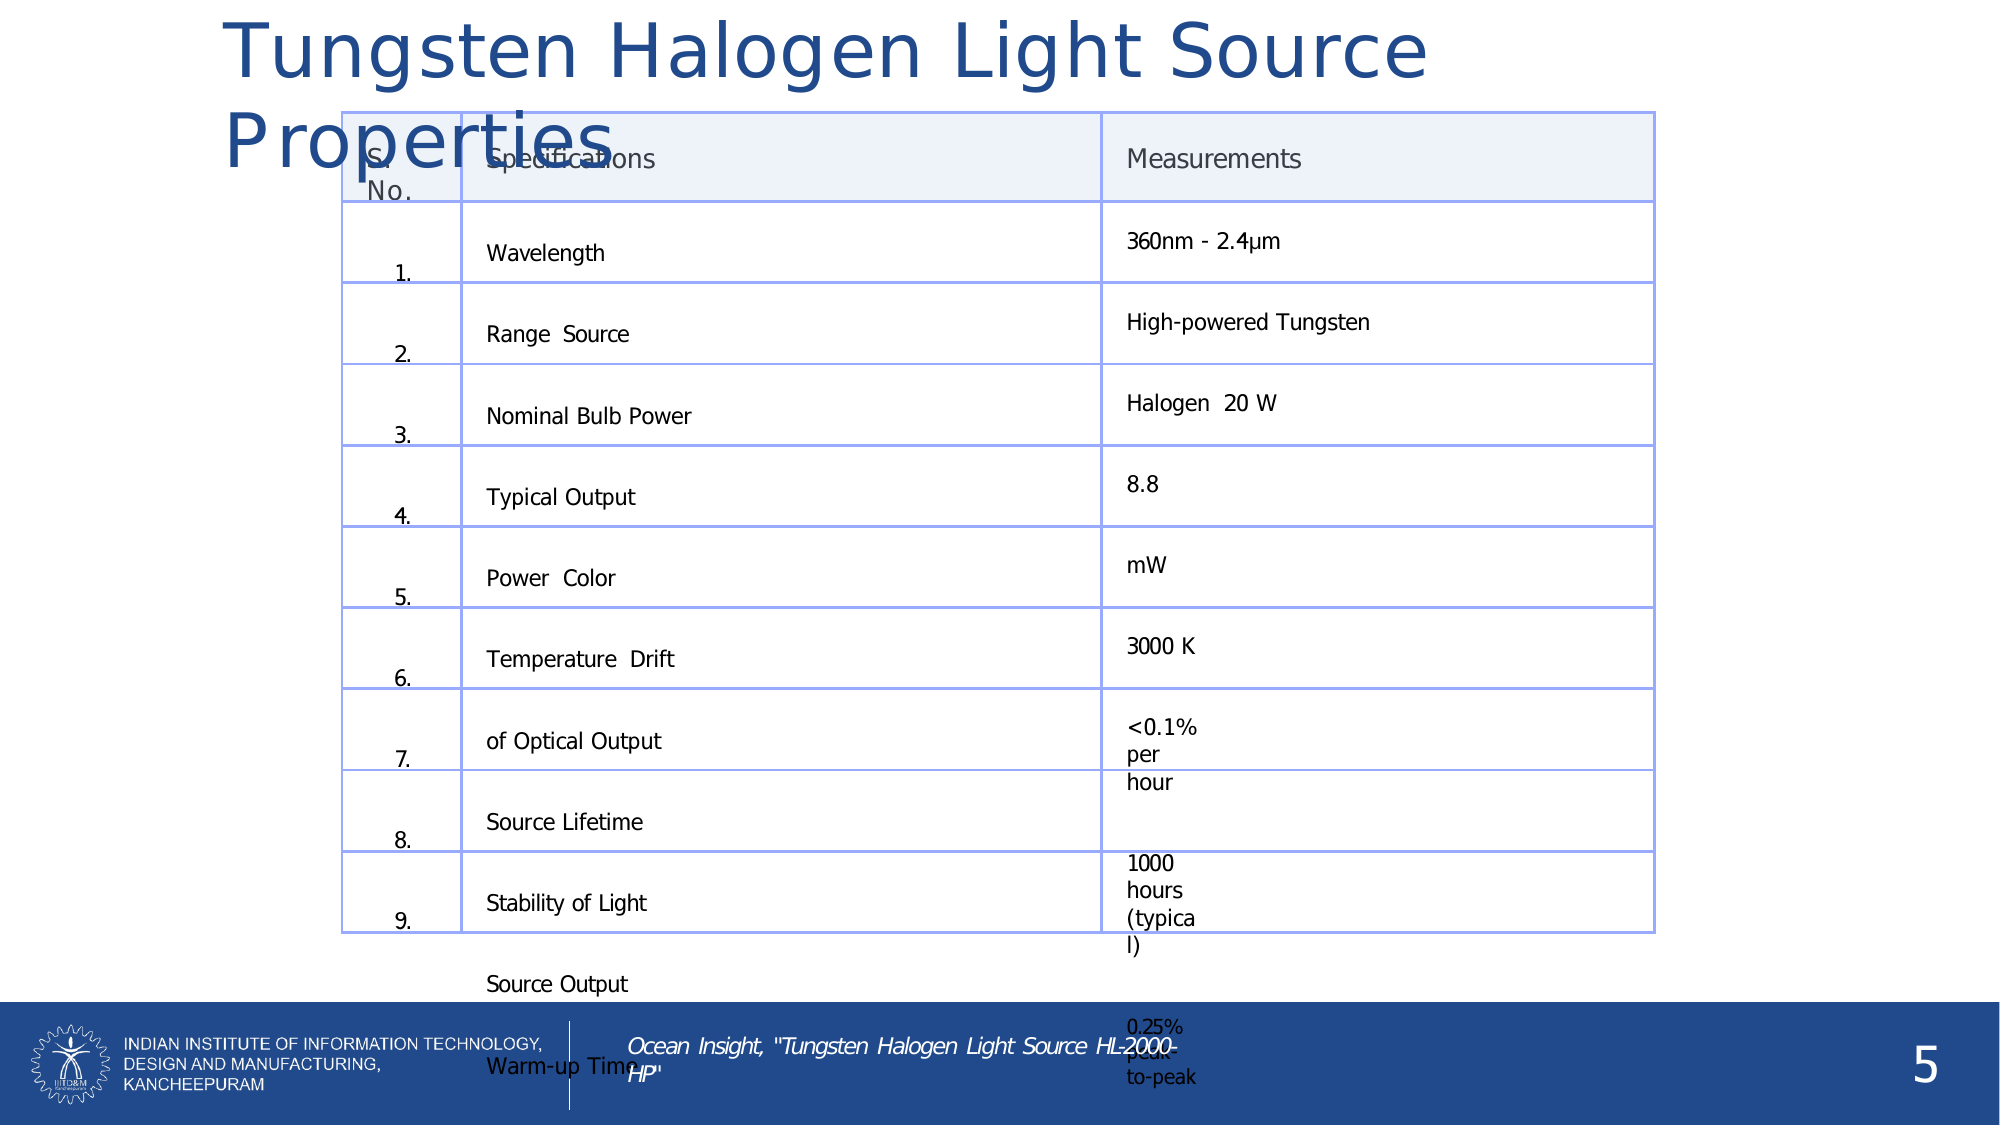

# Tungsten Halogen Light Source Properties
|  |  |  |
| --- | --- | --- |
|  |  |  |
|  |  |  |
|  |  |  |
|  |  |  |
|  |  |  |
|  |  |  |
|  |  |  |
|  |  |  |
|  |  |  |
S. No.

1.

2.

3.

4.

5.

6.

7.

8.

9.
Specifications
Wavelength Range  Source
Nominal Bulb Power  Typical Output Power  Color Temperature  Drift of Optical Output  Source Lifetime
Stability of Light Source Output  Warm-up Time
Measurements

360nm - 2.4μm
High-powered Tungsten Halogen  20 W
8.8 mW  3000 K

<0.1% per hour

1000 hours (typical)

0.25% peak-to-peak

10 minutes
Ocean Insight, "Tungsten Halogen Light Source HL-2000-HP"
5